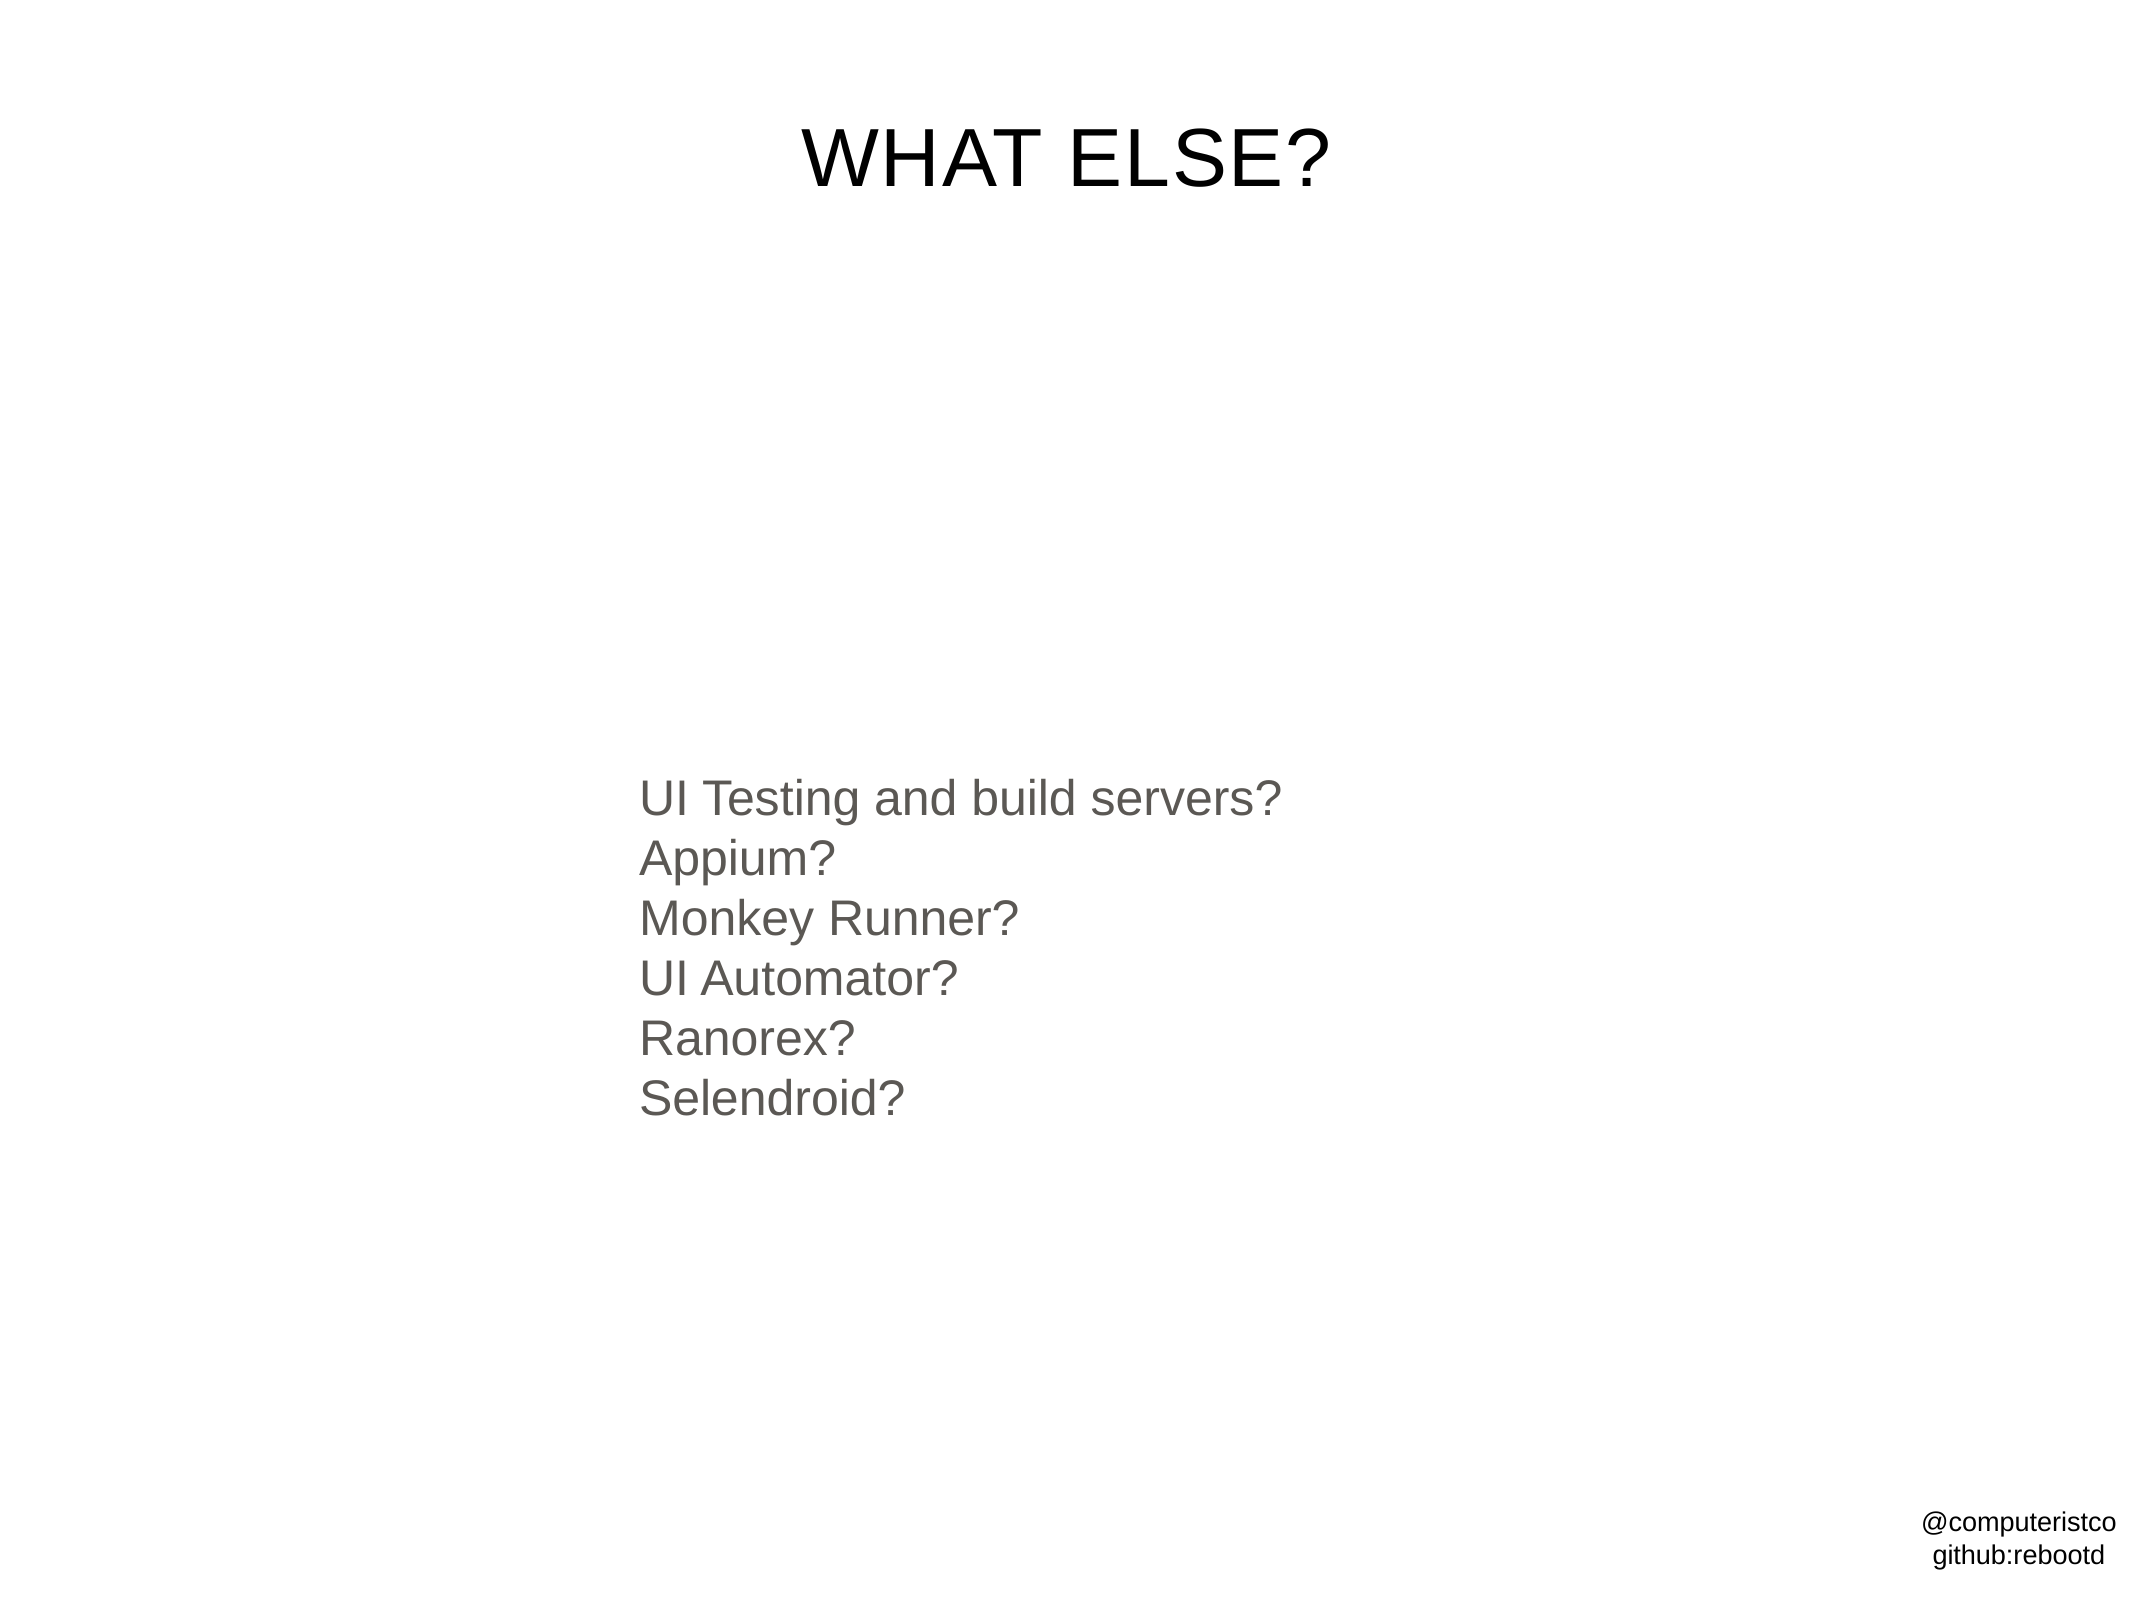

# What else?
UI Testing and build servers?
Appium?
Monkey Runner?
UI Automator?
Ranorex?
Selendroid?

@computeristco
github:rebootd
23